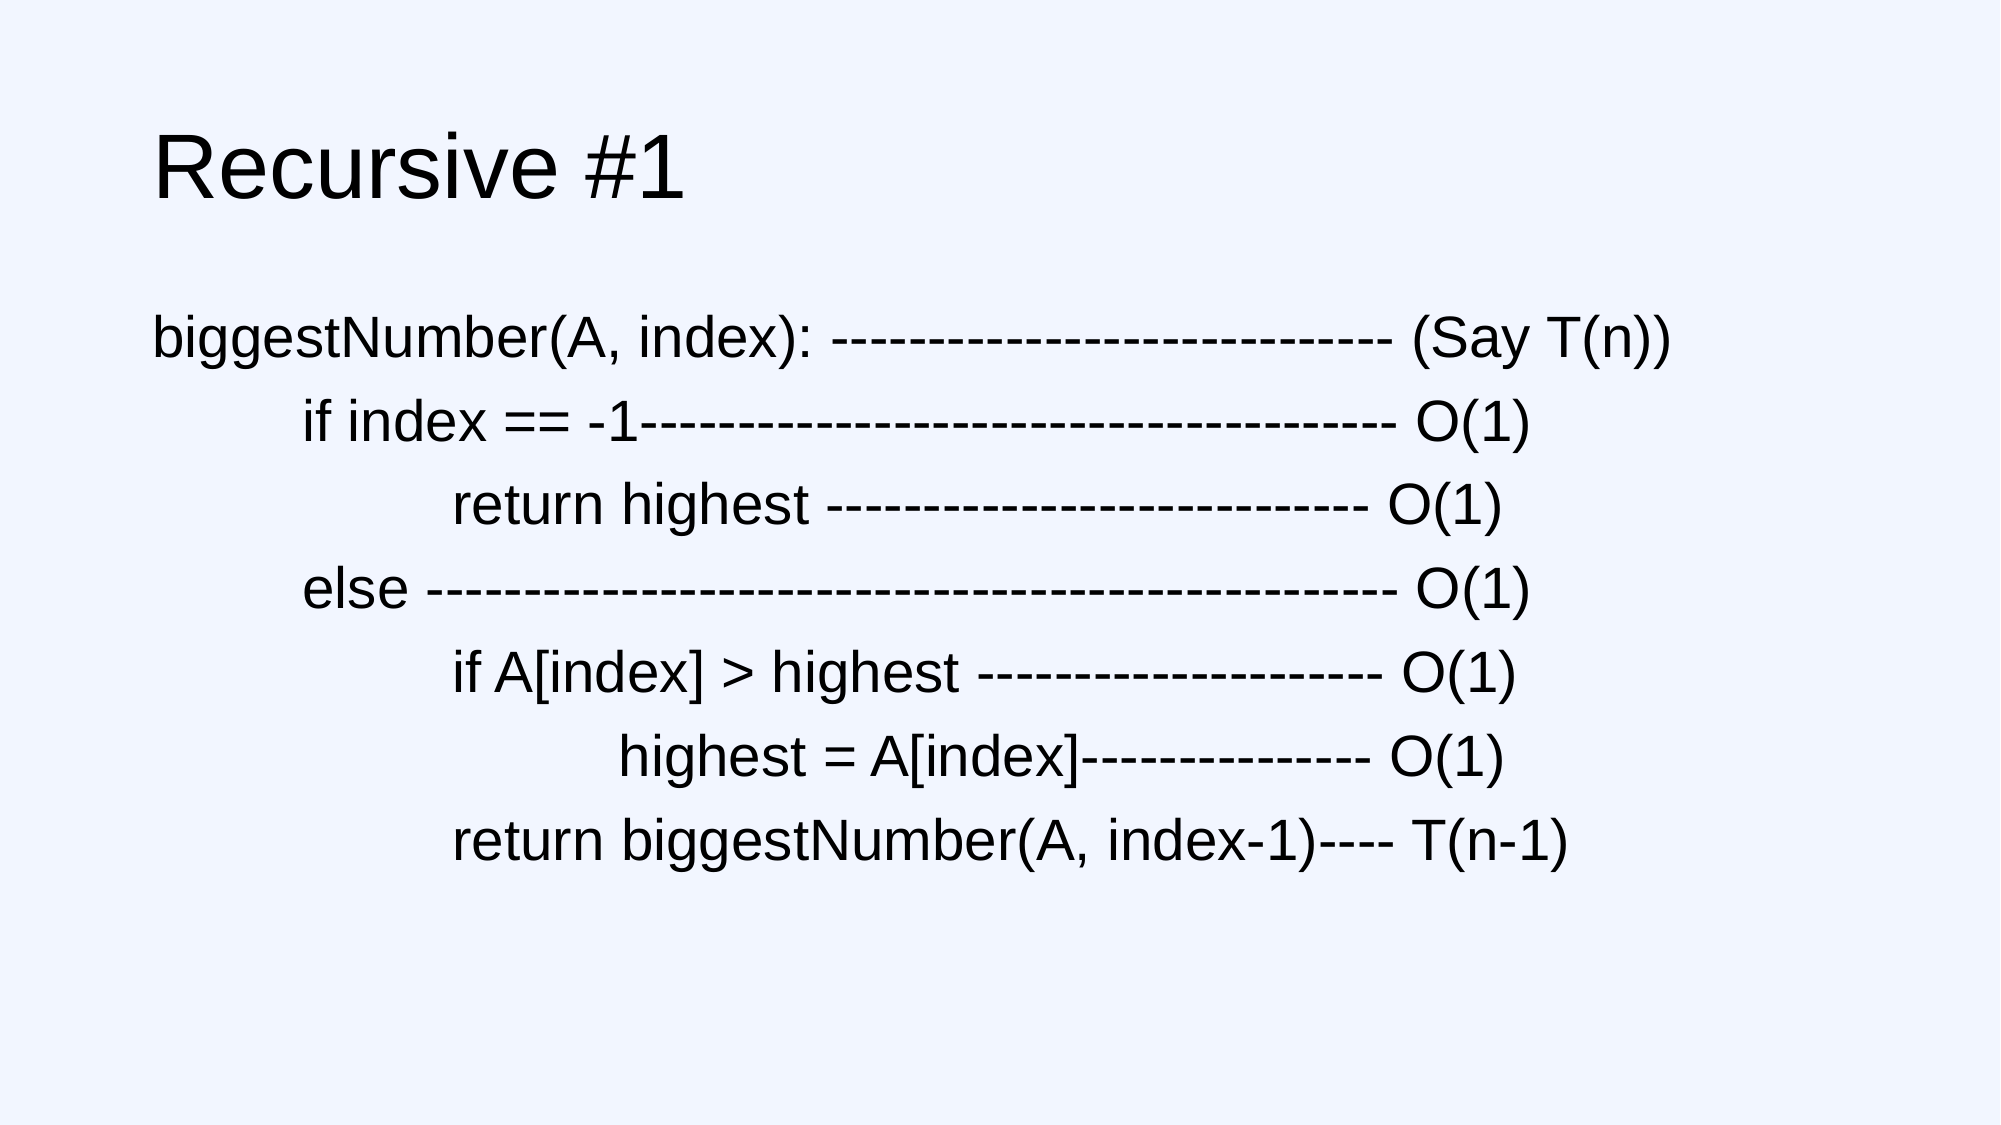

# Recursive #1
biggestNumber(A, index): ----------------------------- (Say T(n))
	if index == -1--------------------------------------- O(1)
		return highest ---------------------------- O(1)
	else -------------------------------------------------- O(1)
		if A[index] > highest --------------------- O(1)
			 highest = A[index]--------------- O(1)
		return biggestNumber(A, index-1)---- T(n-1)